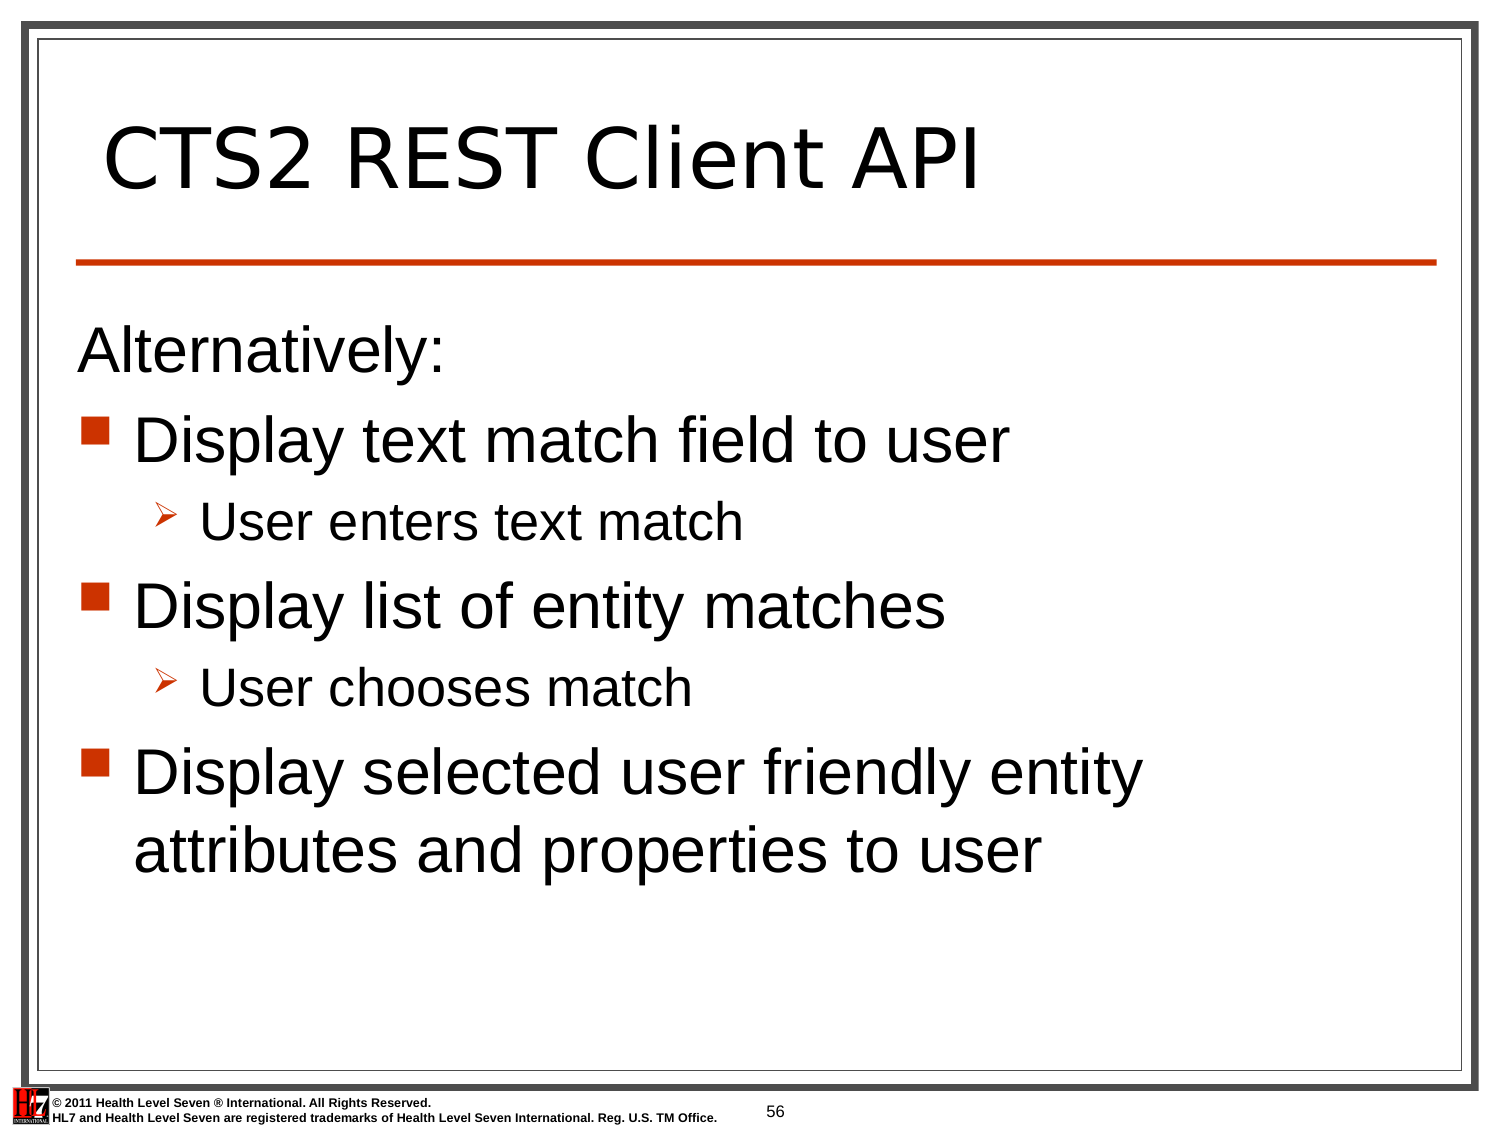

# CTS2 REST Client API
Alternatively:
Display text match field to user
User enters text match
Display list of entity matches
User chooses match
Display selected user friendly entity attributes and properties to user
56